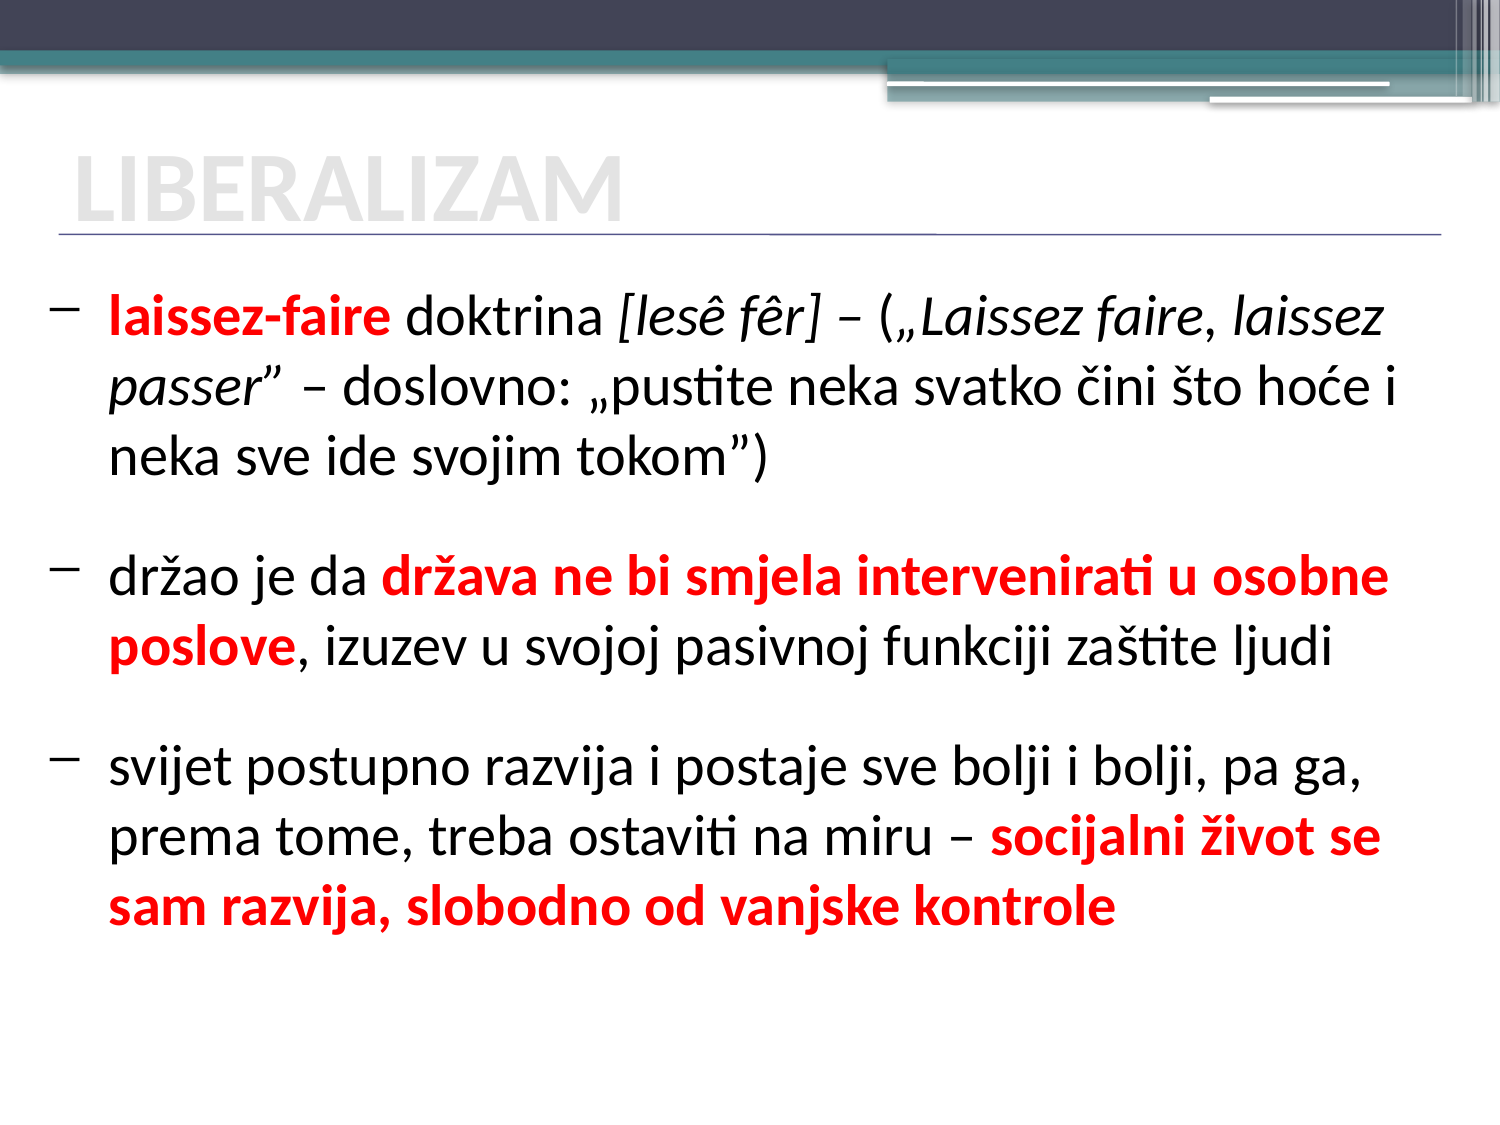

LIBERALIZAM
laissez-faire doktrina [lesê fêr] – („Laissez faire, laissez passer” – doslovno: „pustite neka svatko čini što hoće i neka sve ide svojim tokom”)
držao je da država ne bi smjela intervenirati u osobne poslove, izuzev u svojoj pasivnoj funkciji zaštite ljudi
svijet postupno razvija i postaje sve bolji i bolji, pa ga, prema tome, treba ostaviti na miru – socijalni život se sam razvija, slobodno od vanjske kontrole